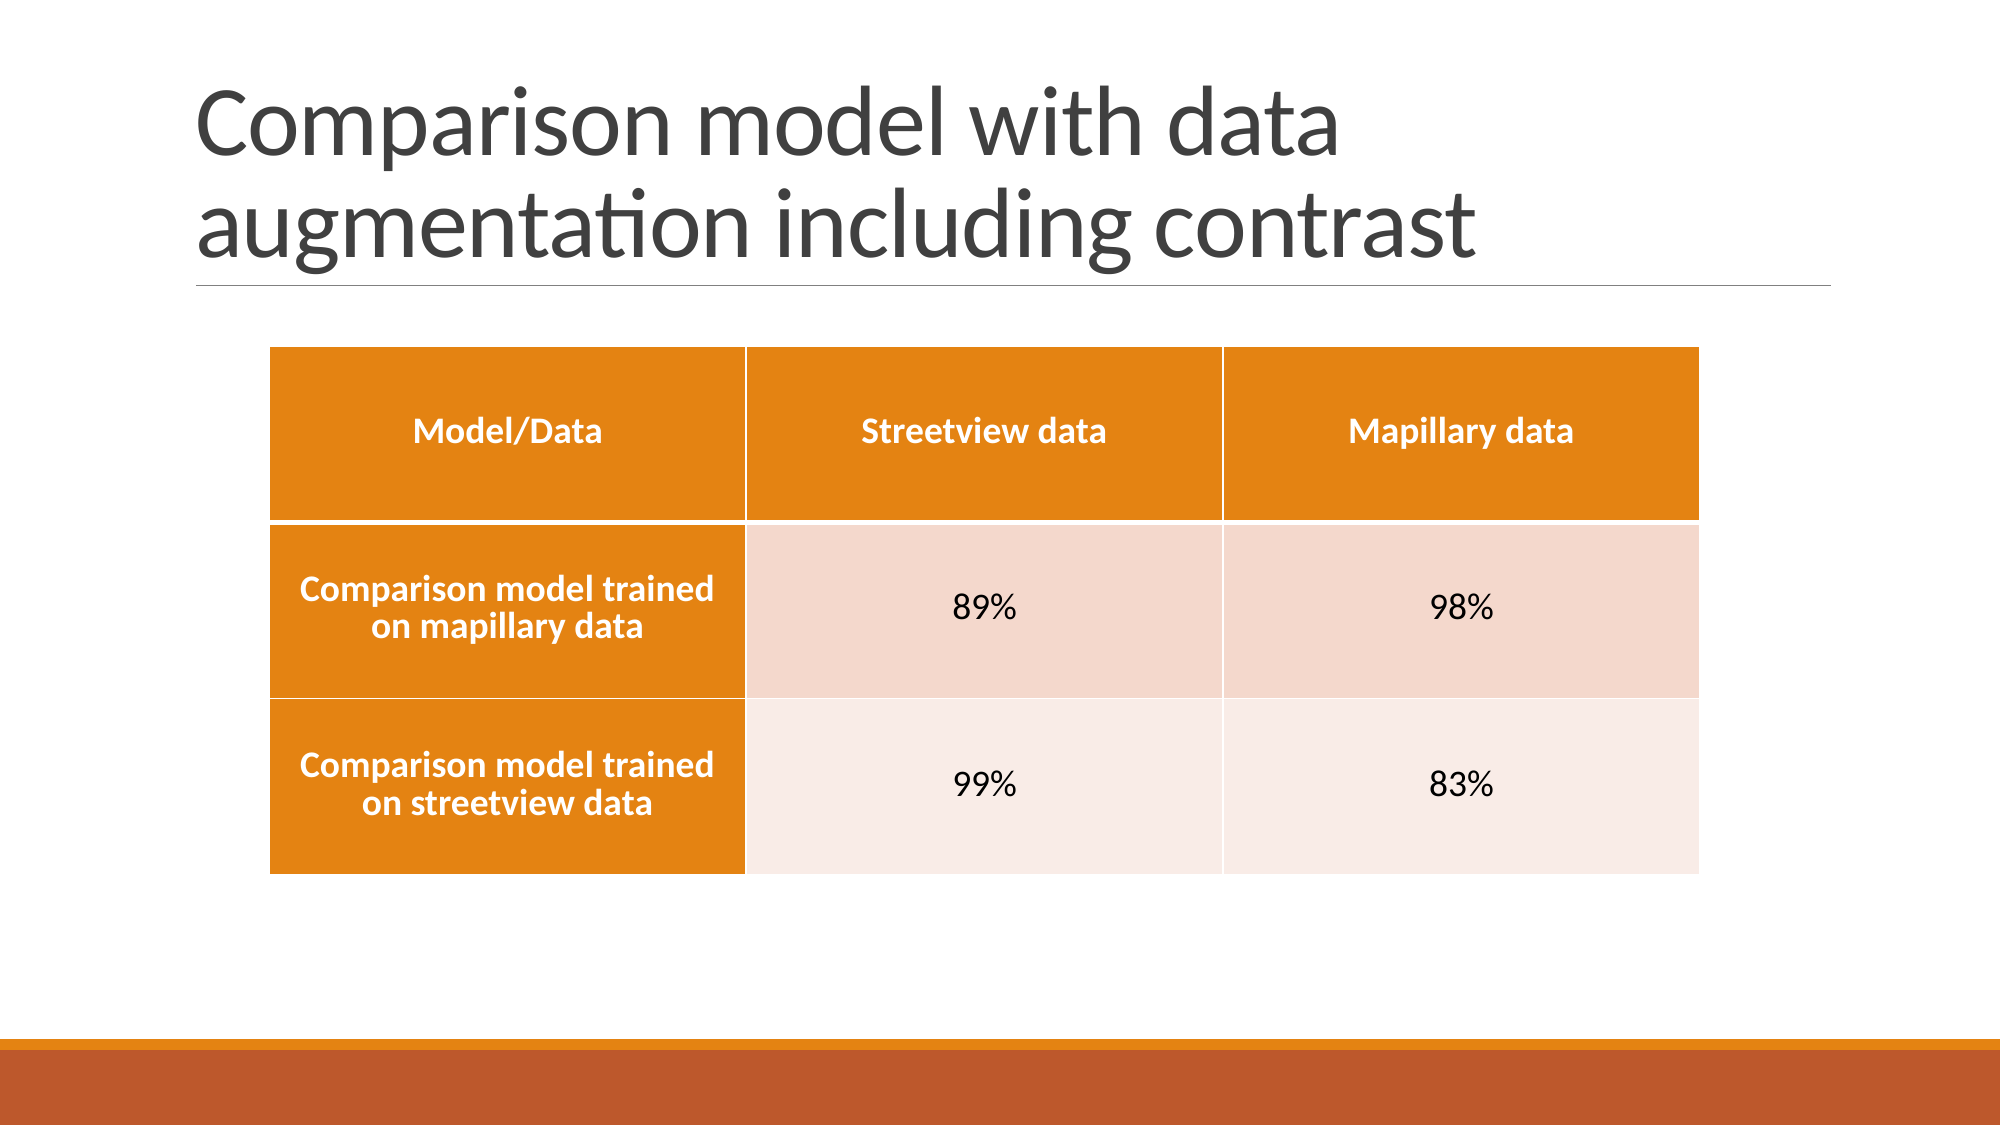

# Comparison model with data augmentation including contrast
| Model/Data | Streetview data | Mapillary data |
| --- | --- | --- |
| Comparison model trained on mapillary data | 89% | 98% |
| Comparison model trained on streetview data | 99% | 83% |